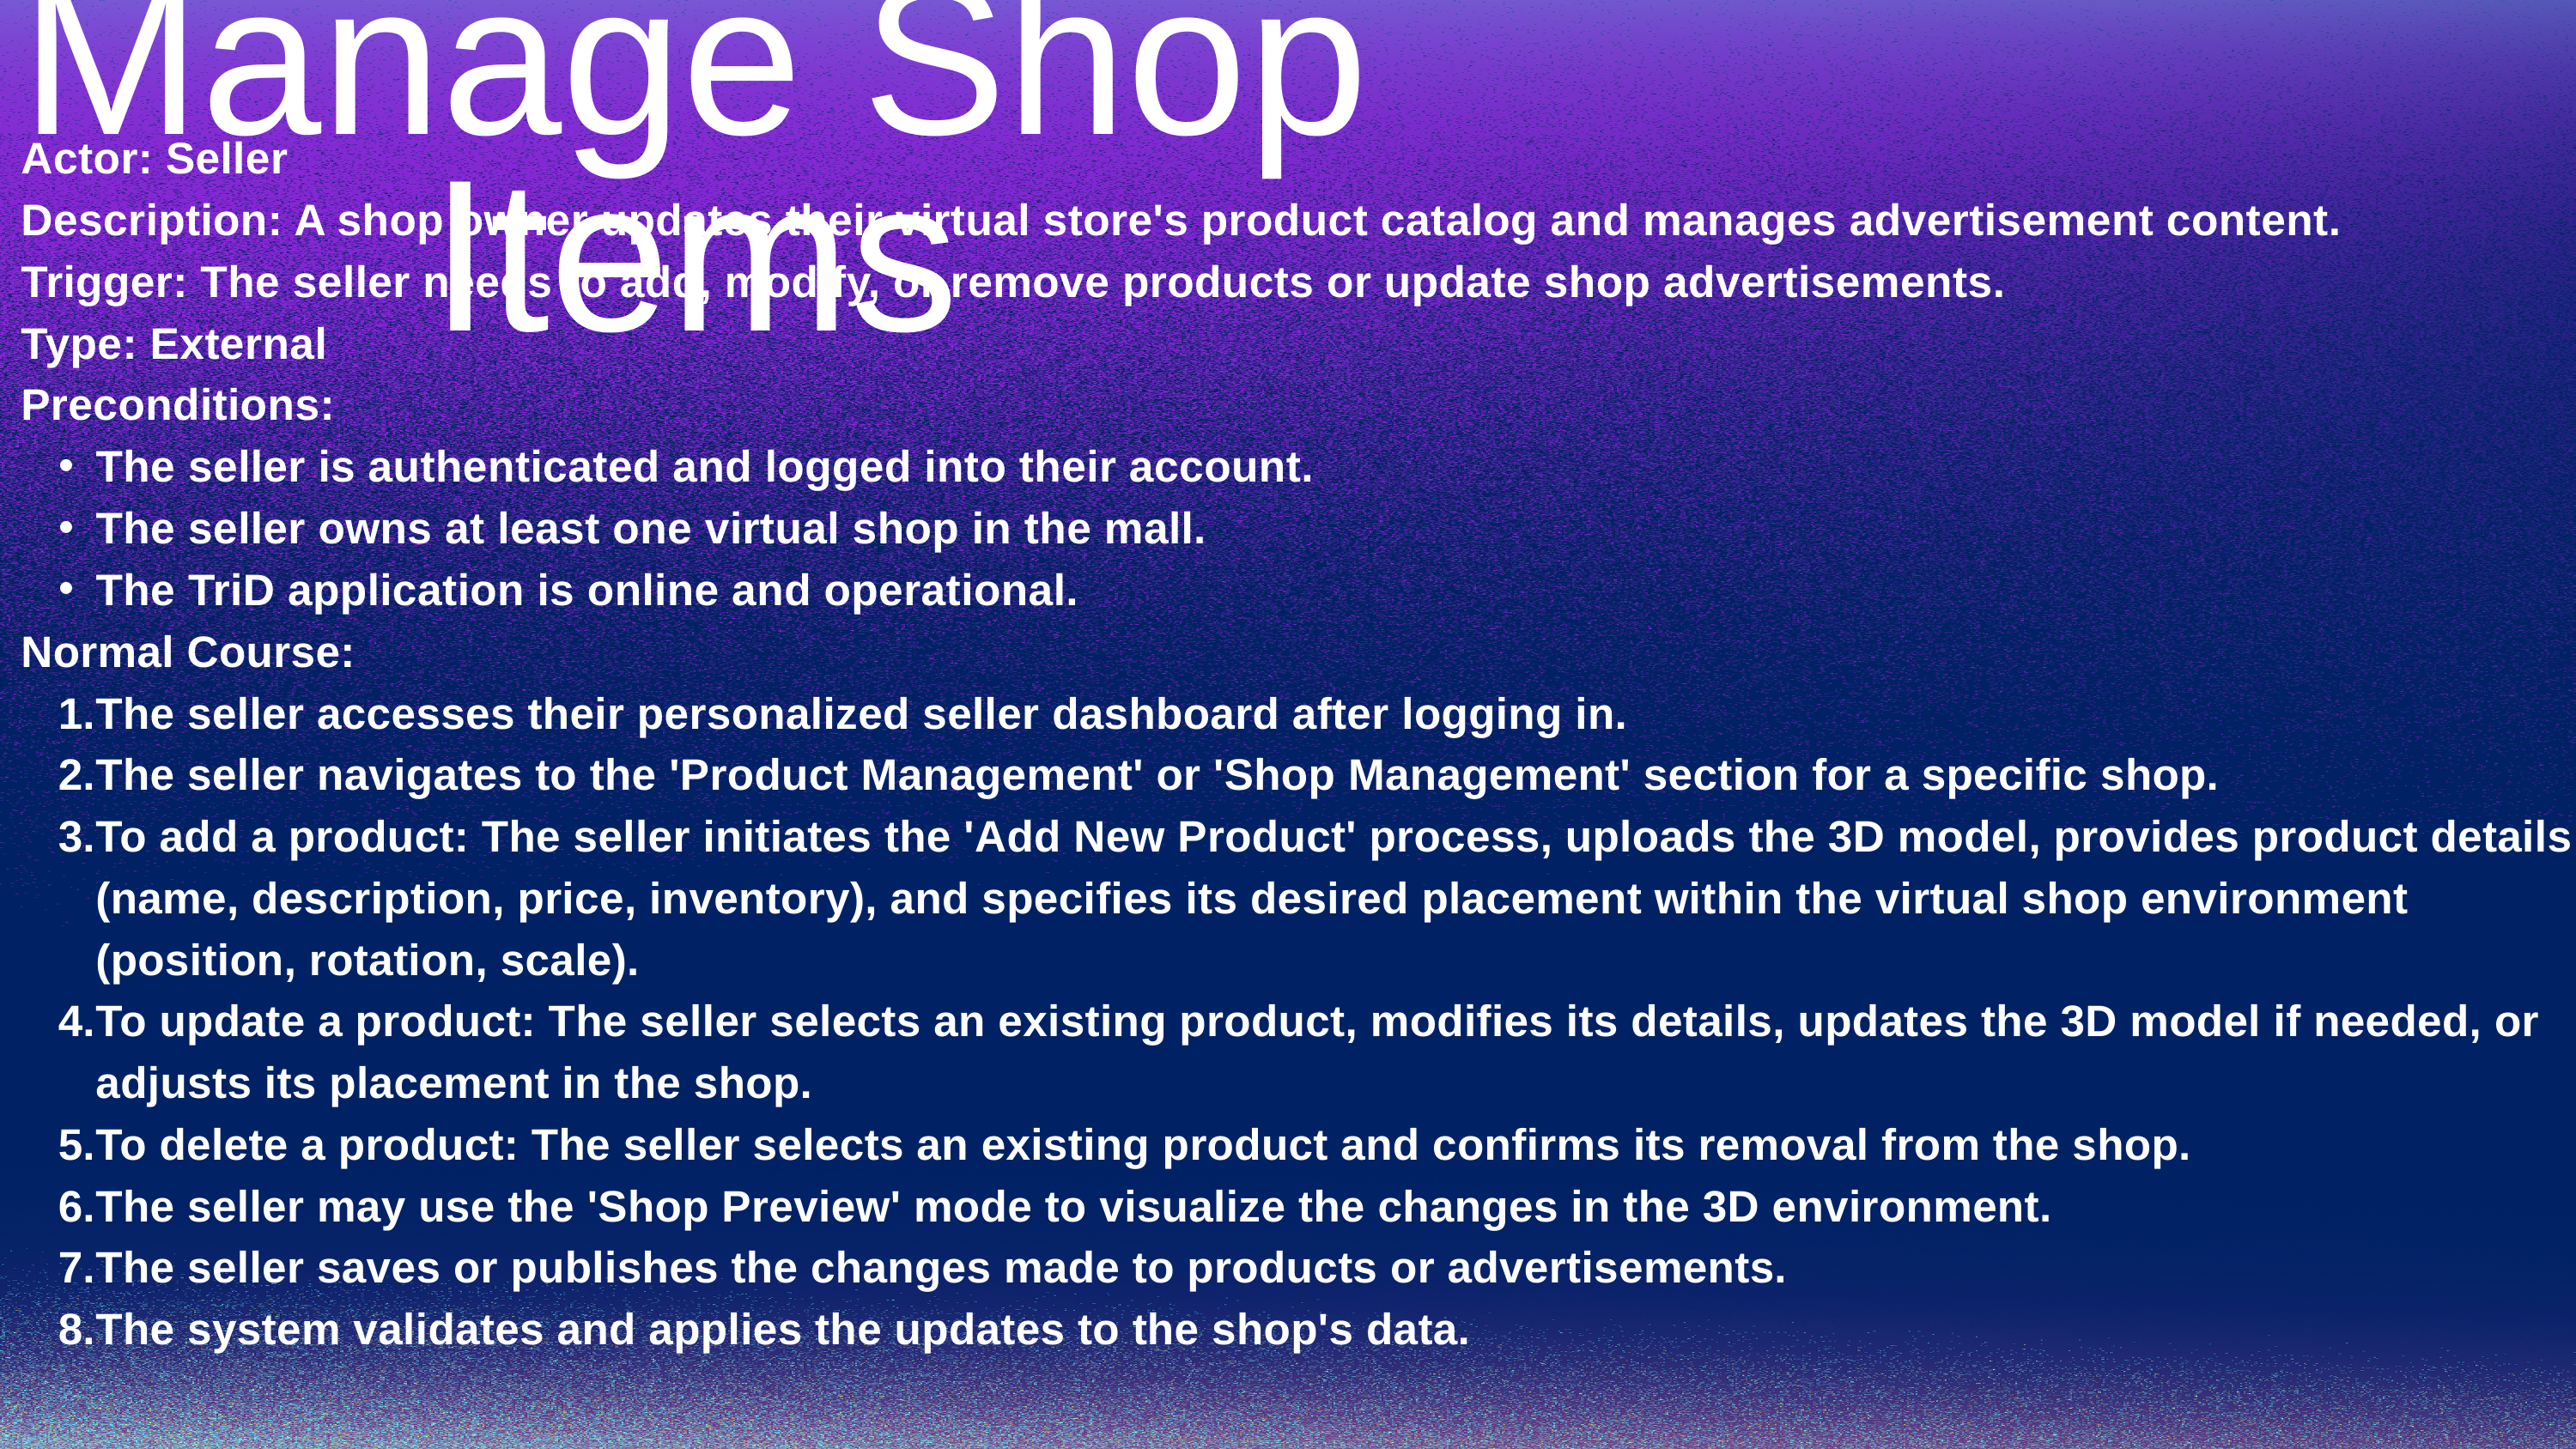

Manage Shop Items
Actor: Seller
Description: A shop owner updates their virtual store's product catalog and manages advertisement content.
Trigger: The seller needs to add, modify, or remove products or update shop advertisements.
Type: External
Preconditions:
The seller is authenticated and logged into their account.
The seller owns at least one virtual shop in the mall.
The TriD application is online and operational.
Normal Course:
The seller accesses their personalized seller dashboard after logging in.
The seller navigates to the 'Product Management' or 'Shop Management' section for a specific shop.
To add a product: The seller initiates the 'Add New Product' process, uploads the 3D model, provides product details (name, description, price, inventory), and specifies its desired placement within the virtual shop environment (position, rotation, scale).
To update a product: The seller selects an existing product, modifies its details, updates the 3D model if needed, or adjusts its placement in the shop.
To delete a product: The seller selects an existing product and confirms its removal from the shop.
The seller may use the 'Shop Preview' mode to visualize the changes in the 3D environment.
The seller saves or publishes the changes made to products or advertisements.
The system validates and applies the updates to the shop's data.